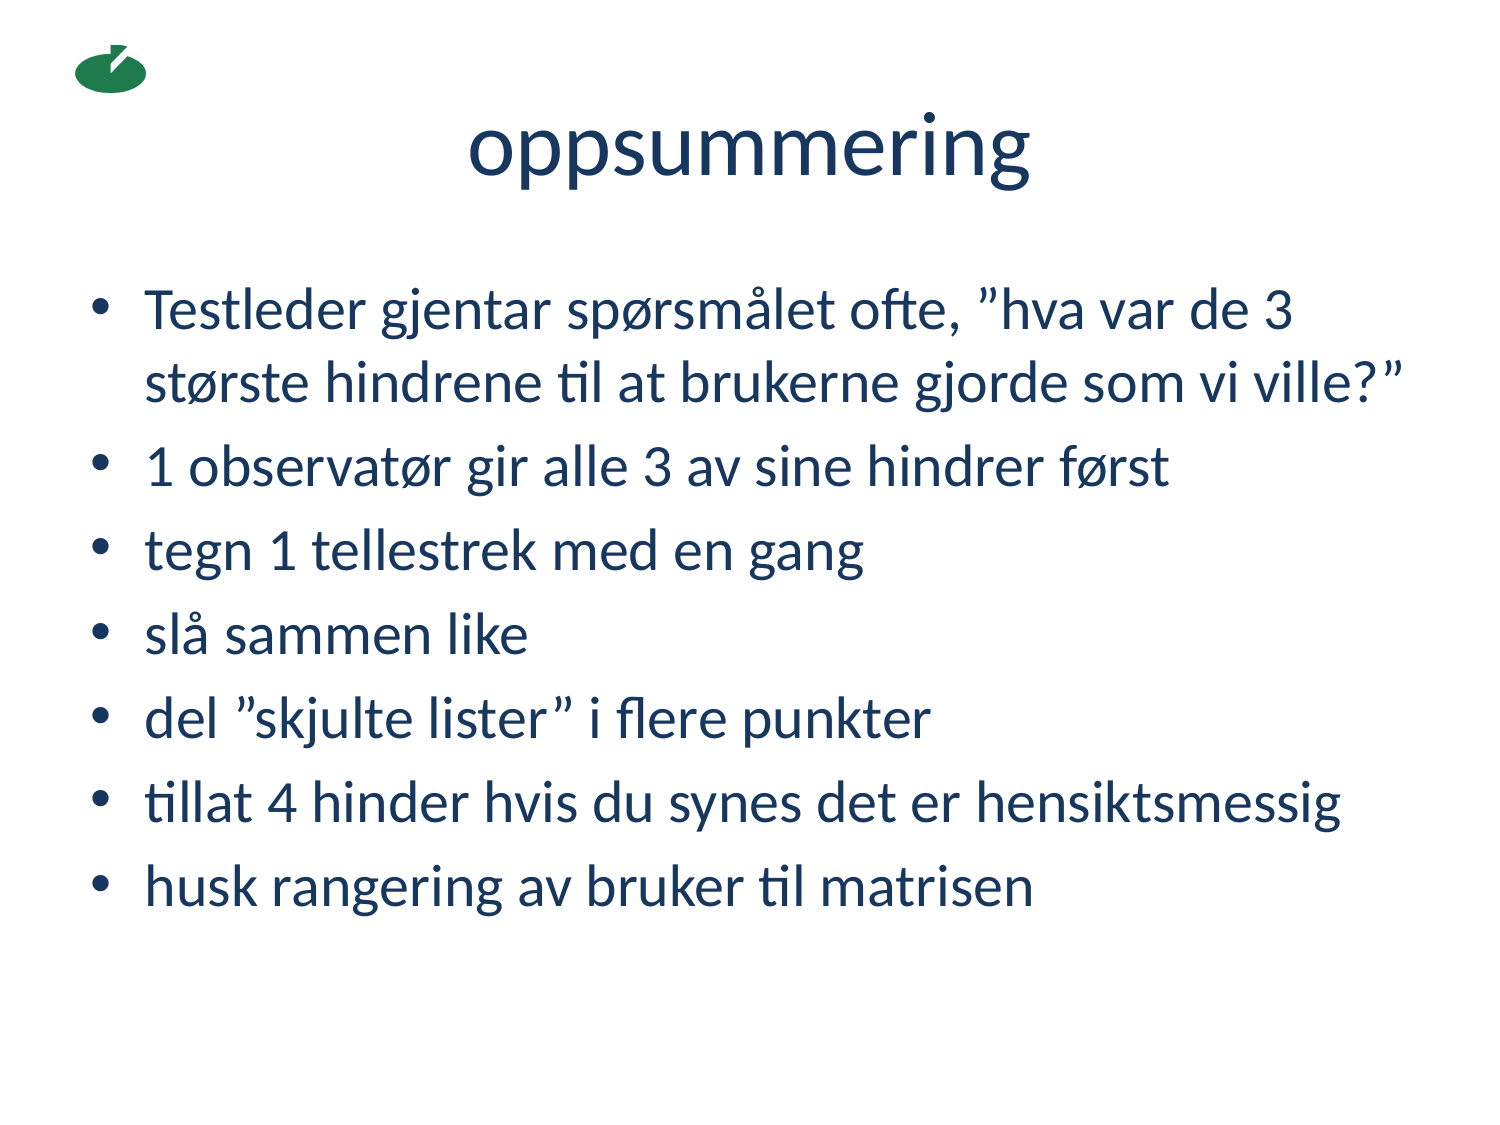

# oppsummering
Testleder gjentar spørsmålet ofte, ”hva var de 3 største hindrene til at brukerne gjorde som vi ville?”
1 observatør gir alle 3 av sine hindrer først
tegn 1 tellestrek med en gang
slå sammen like
del ”skjulte lister” i flere punkter
tillat 4 hinder hvis du synes det er hensiktsmessig
husk rangering av bruker til matrisen